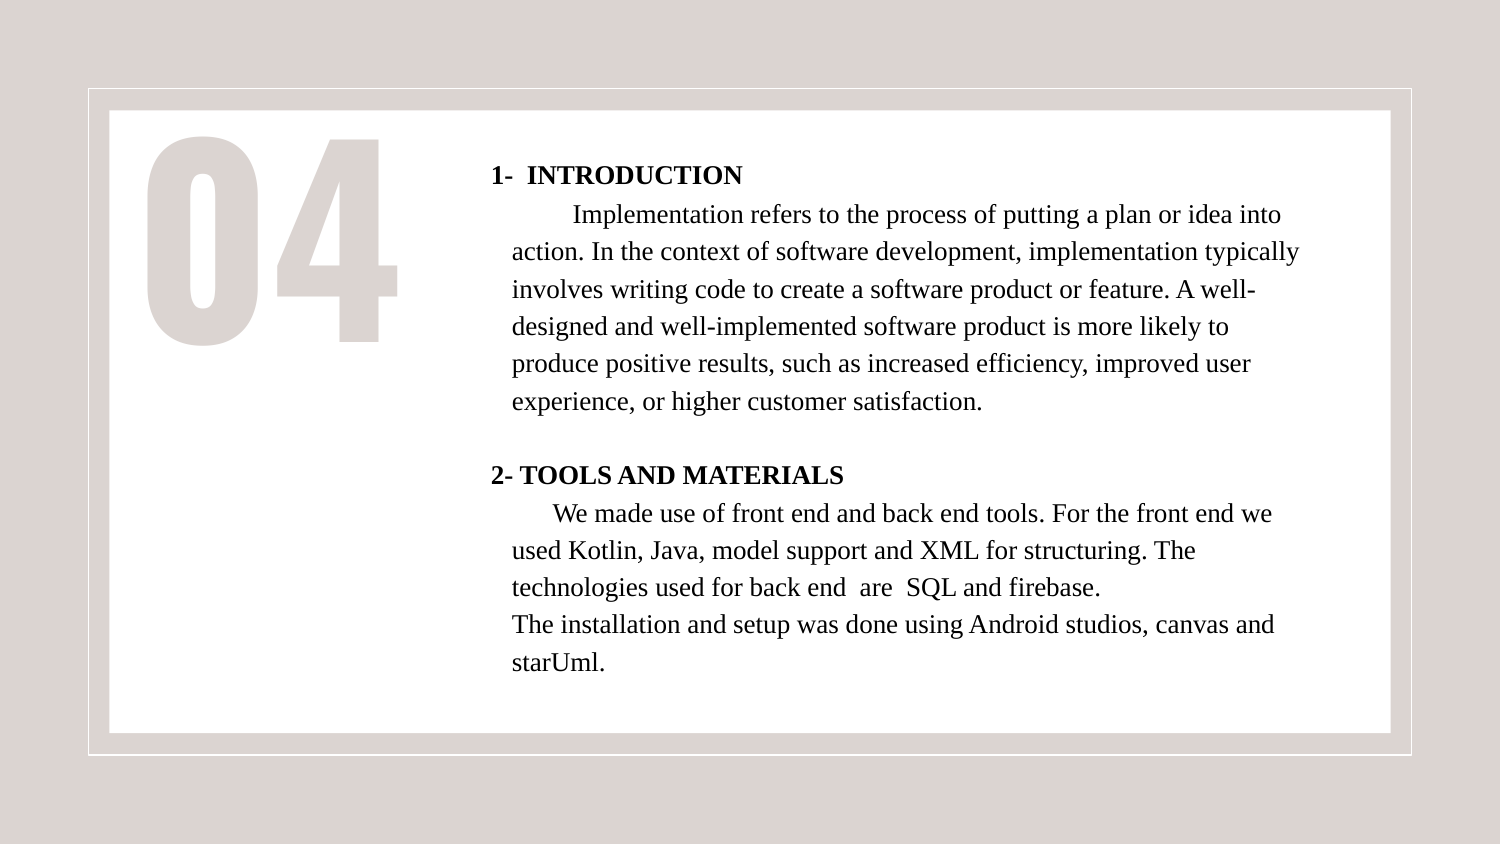

1-  INTRODUCTION
         Implementation refers to the process of putting a plan or idea into action. In the context of software development, implementation typically involves writing code to create a software product or feature. A well-designed and well-implemented software product is more likely to produce positive results, such as increased efficiency, improved user experience, or higher customer satisfaction.

        2- TOOLS AND MATERIALS
      We made use of front end and back end tools. For the front end we used Kotlin, Java, model support and XML for structuring. The technologies used for back end  are  SQL and firebase.
The installation and setup was done using Android studios, canvas and starUml.

04
#